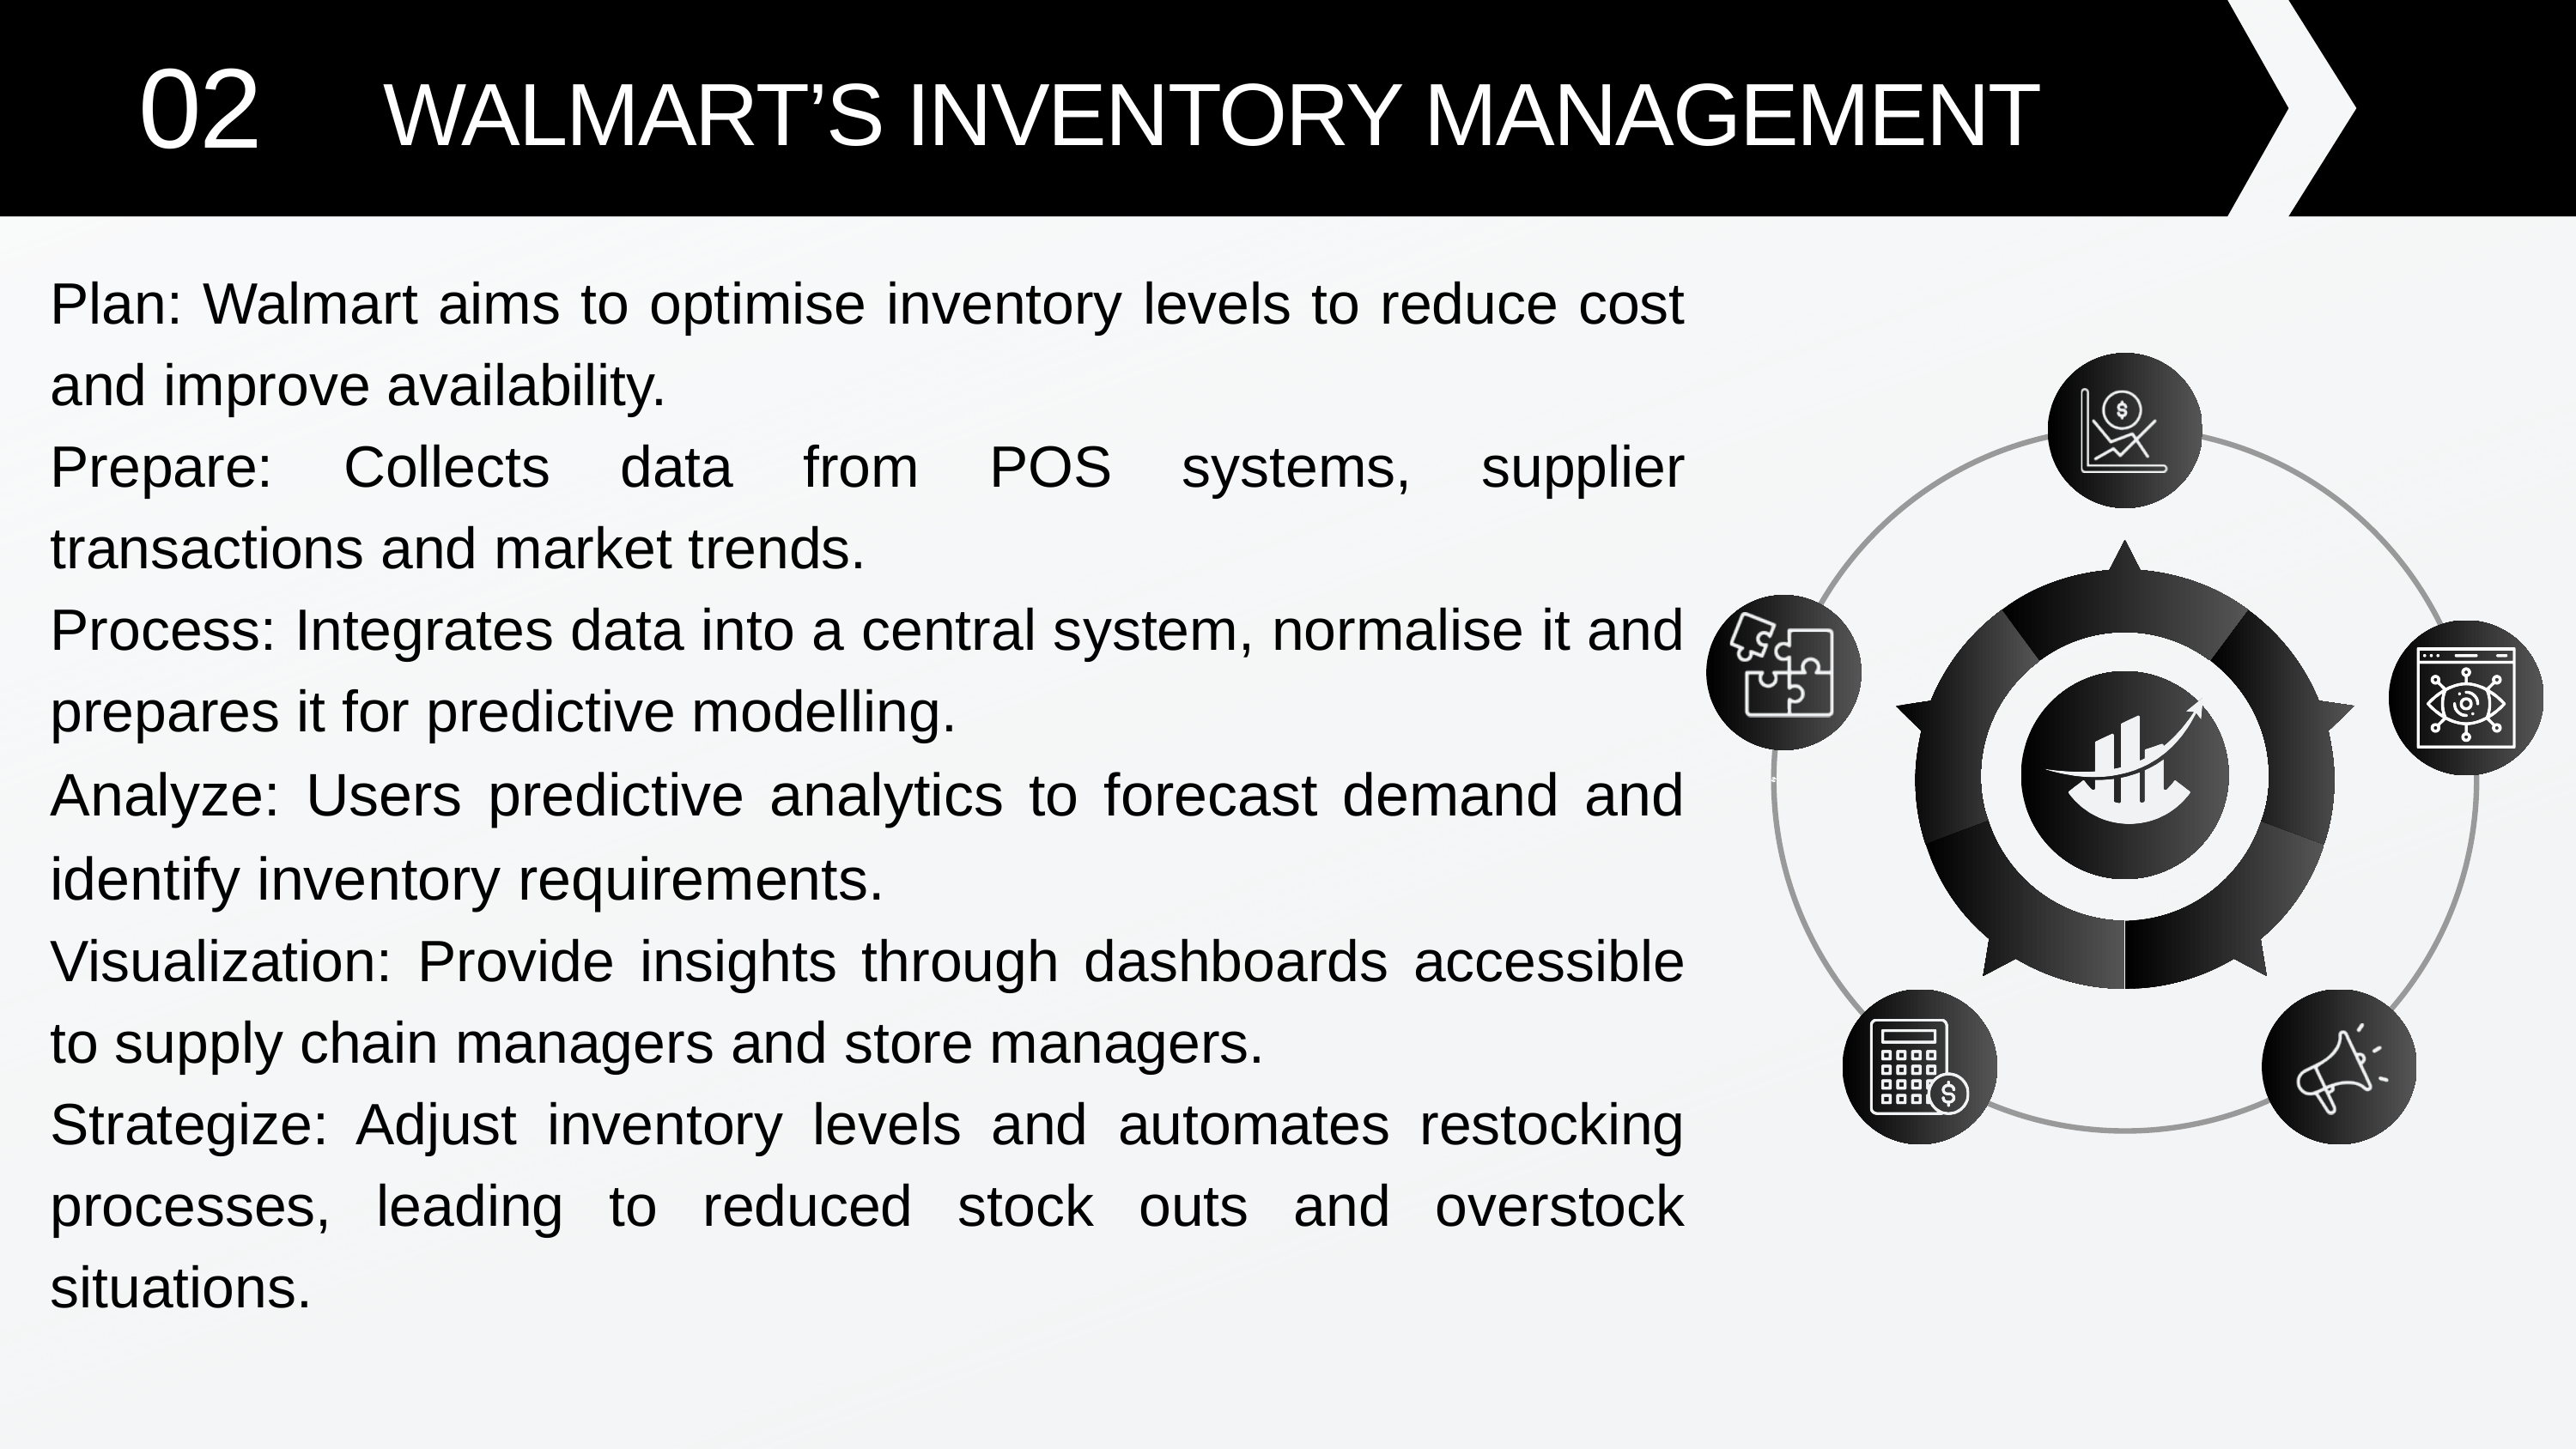

02
WALMART’S INVENTORY MANAGEMENT
Plan: Walmart aims to optimise inventory levels to reduce cost and improve availability.
Prepare: Collects data from POS systems, supplier transactions and market trends.
Process: Integrates data into a central system, normalise it and prepares it for predictive modelling.
Analyze: Users predictive analytics to forecast demand and identify inventory requirements.
Visualization: Provide insights through dashboards accessible to supply chain managers and store managers.
Strategize: Adjust inventory levels and automates restocking processes, leading to reduced stock outs and overstock situations.